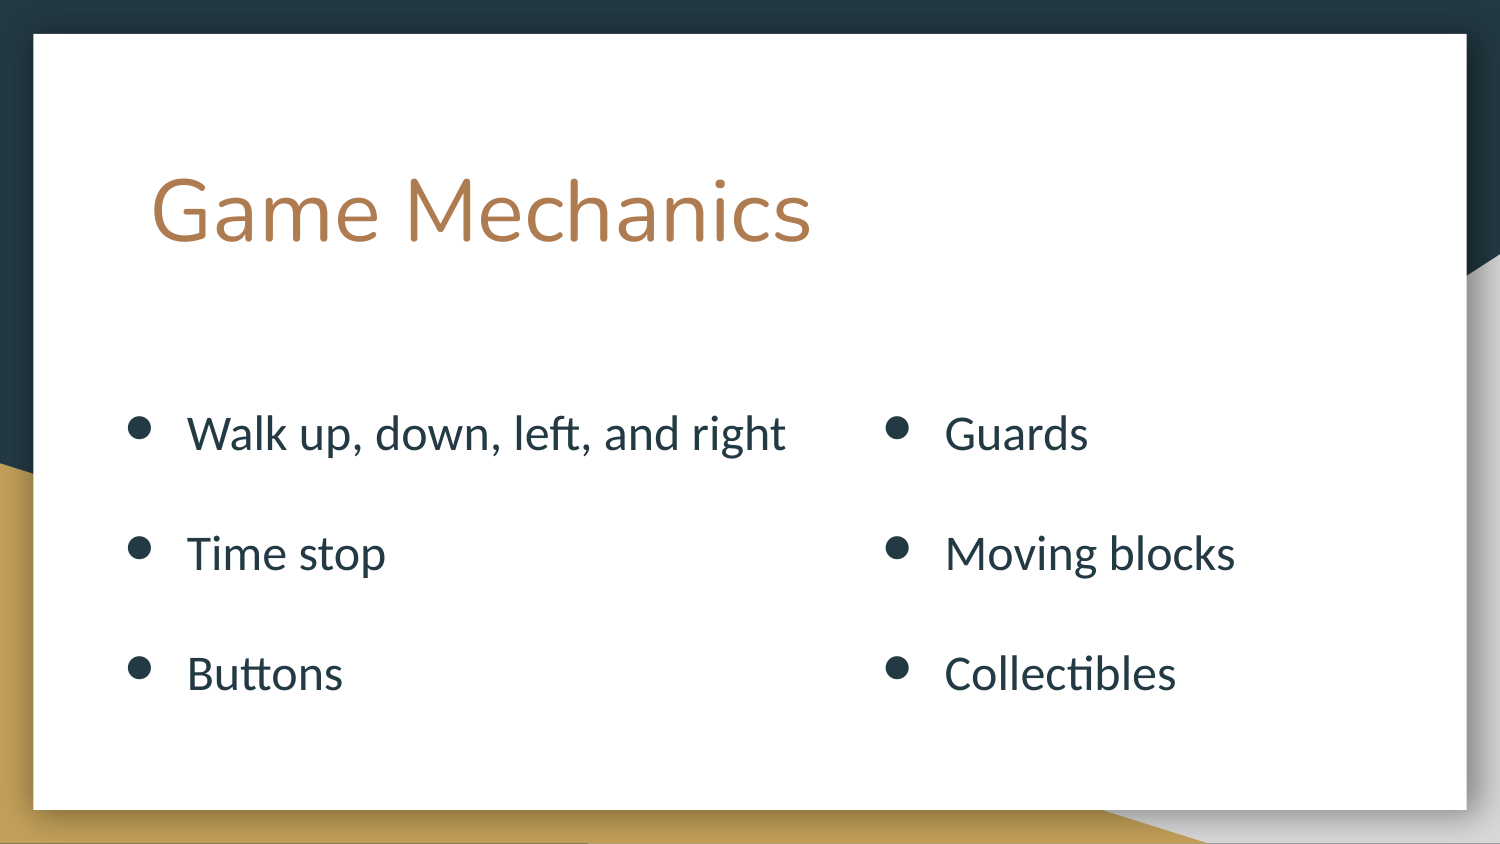

# Game Mechanics
Walk up, down, left, and right
Time stop
Buttons
Guards
Moving blocks
Collectibles